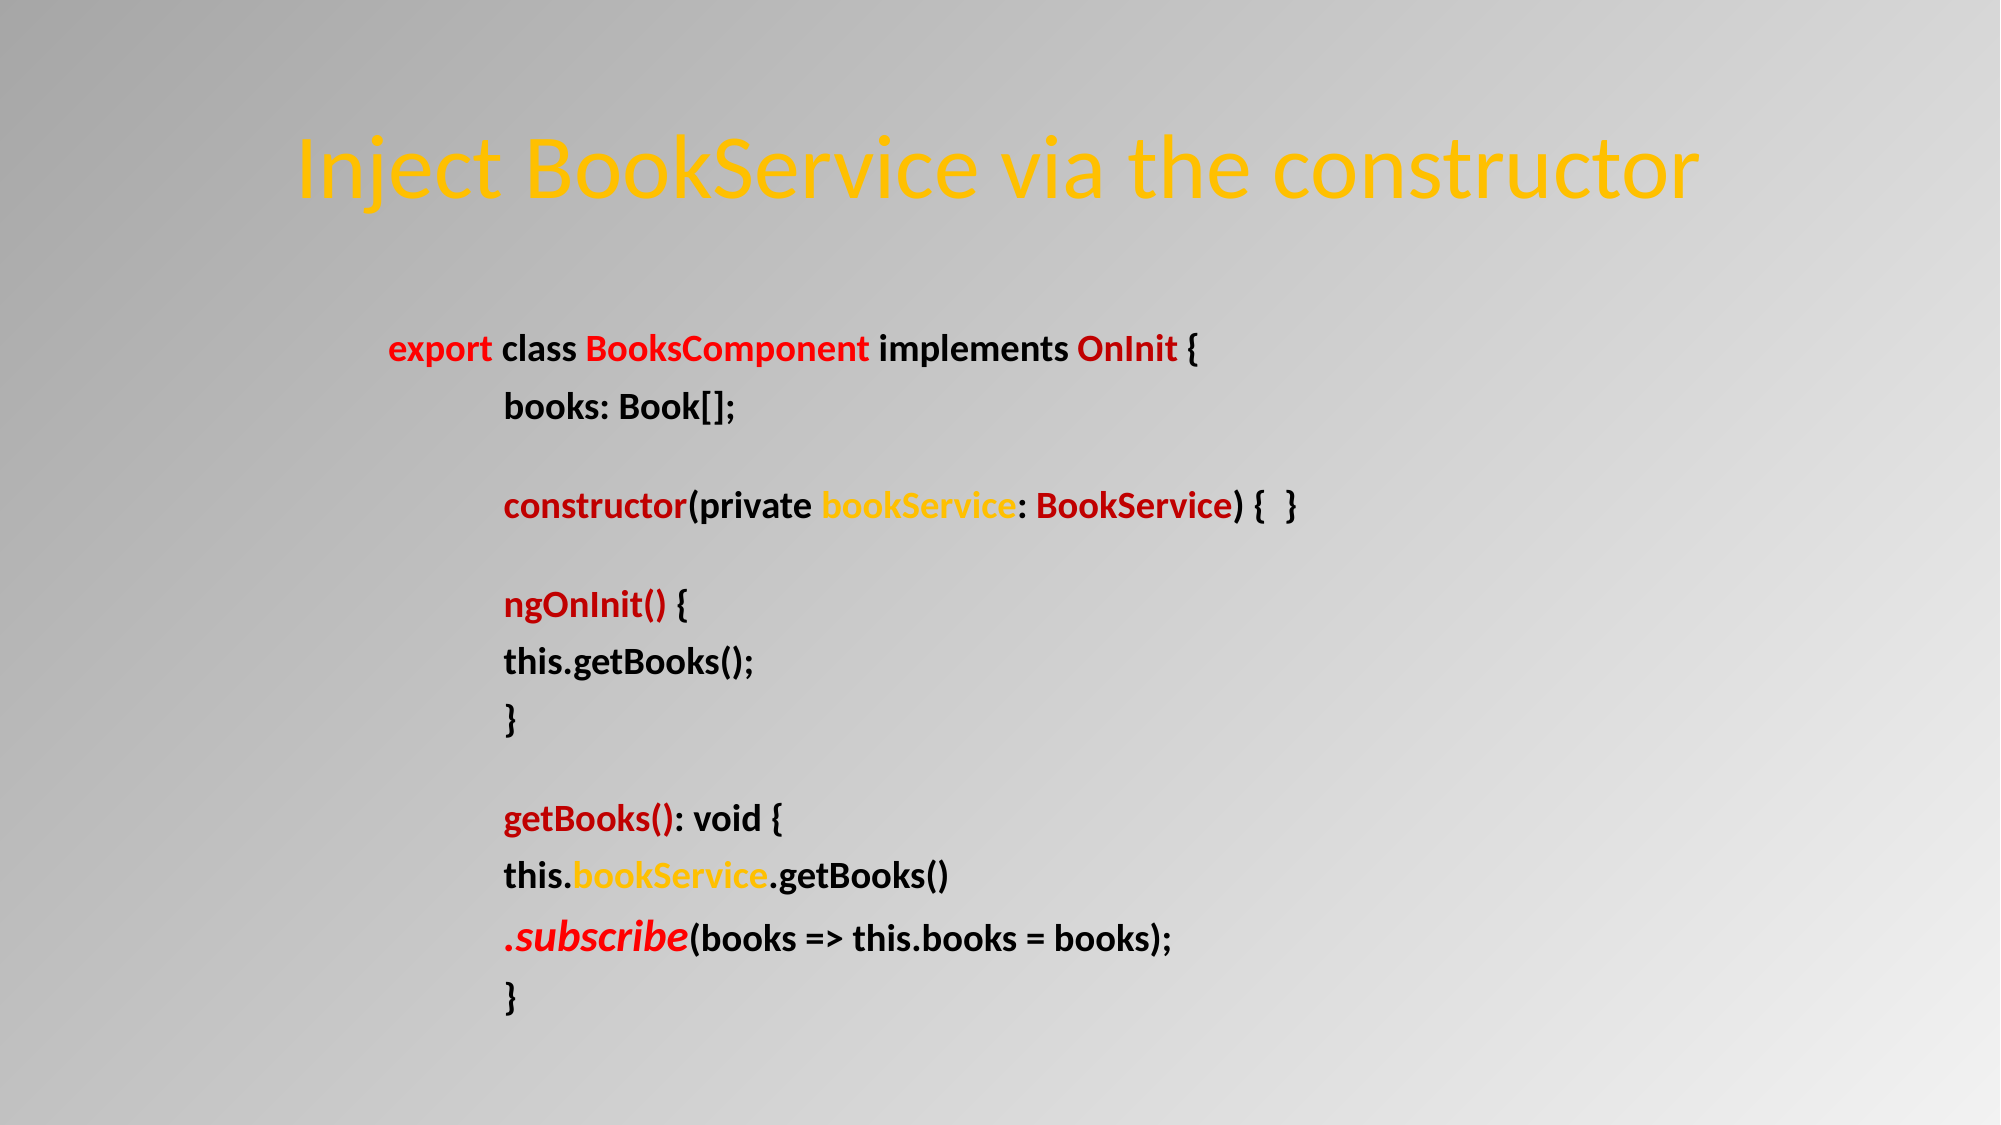

# Inject BookService via the constructor
export class BooksComponent implements OnInit {
	books: Book[];
	constructor(private bookService: BookService) {  }
	ngOnInit() {
		this.getBooks();
	}
	getBooks(): void {
		this.bookService.getBooks()
		.subscribe(books => this.books = books);
	}